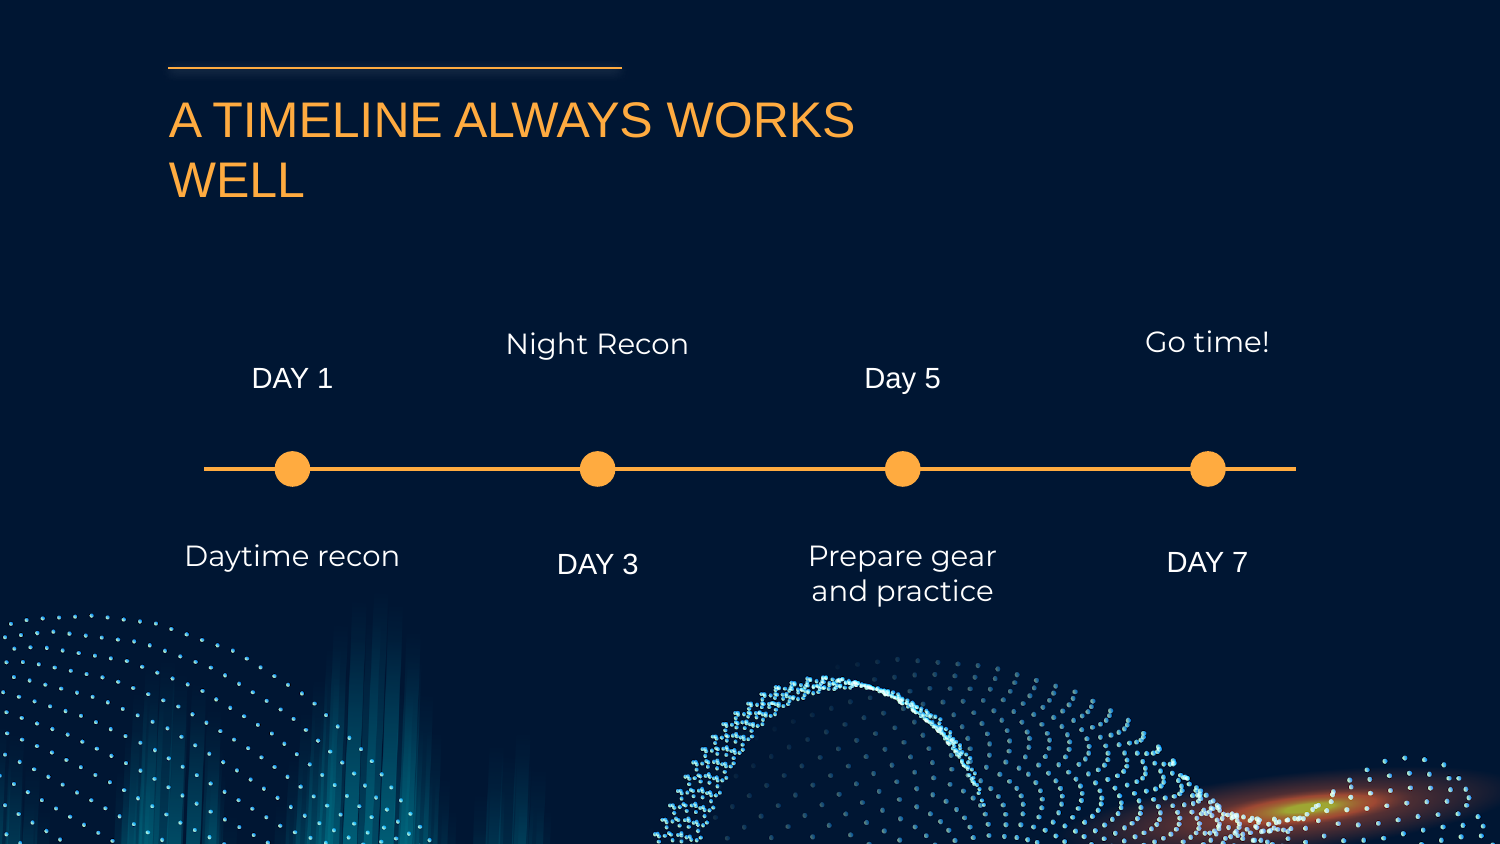

# A TIMELINE ALWAYS WORKS WELL
Go time!
Night Recon
DAY 1
Day 5

Daytime recon
Prepare gear and practice

DAY 7
DAY 3